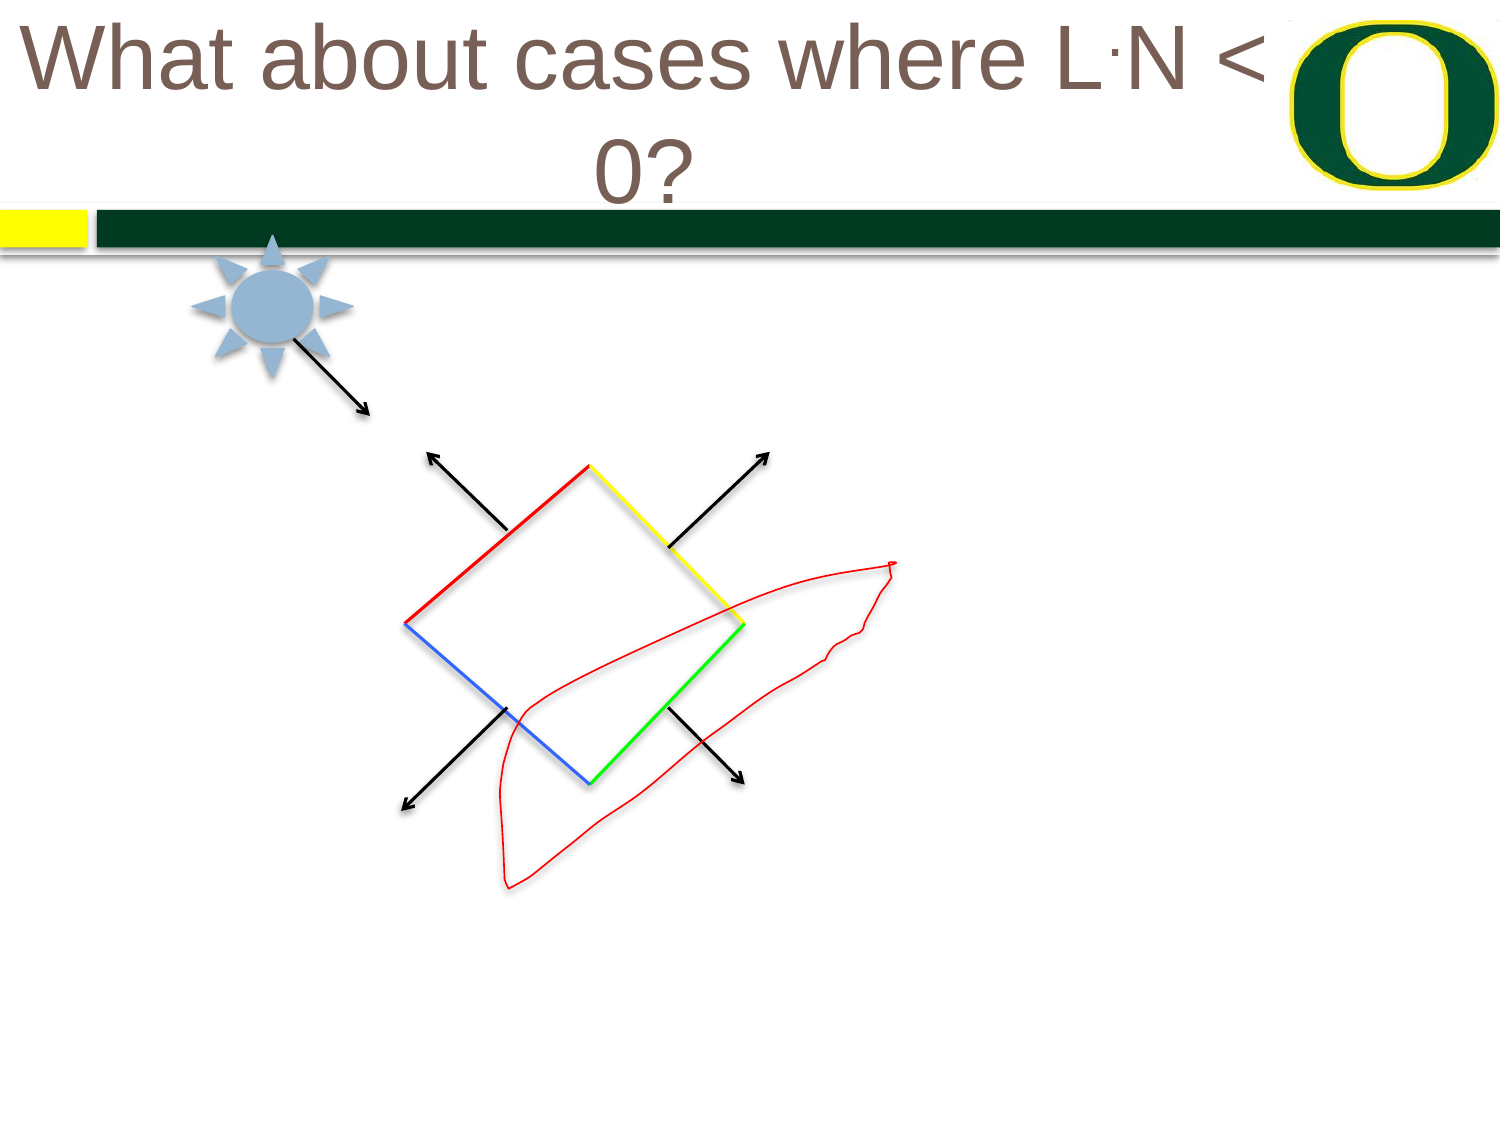

# What about cases where L.N < 0?